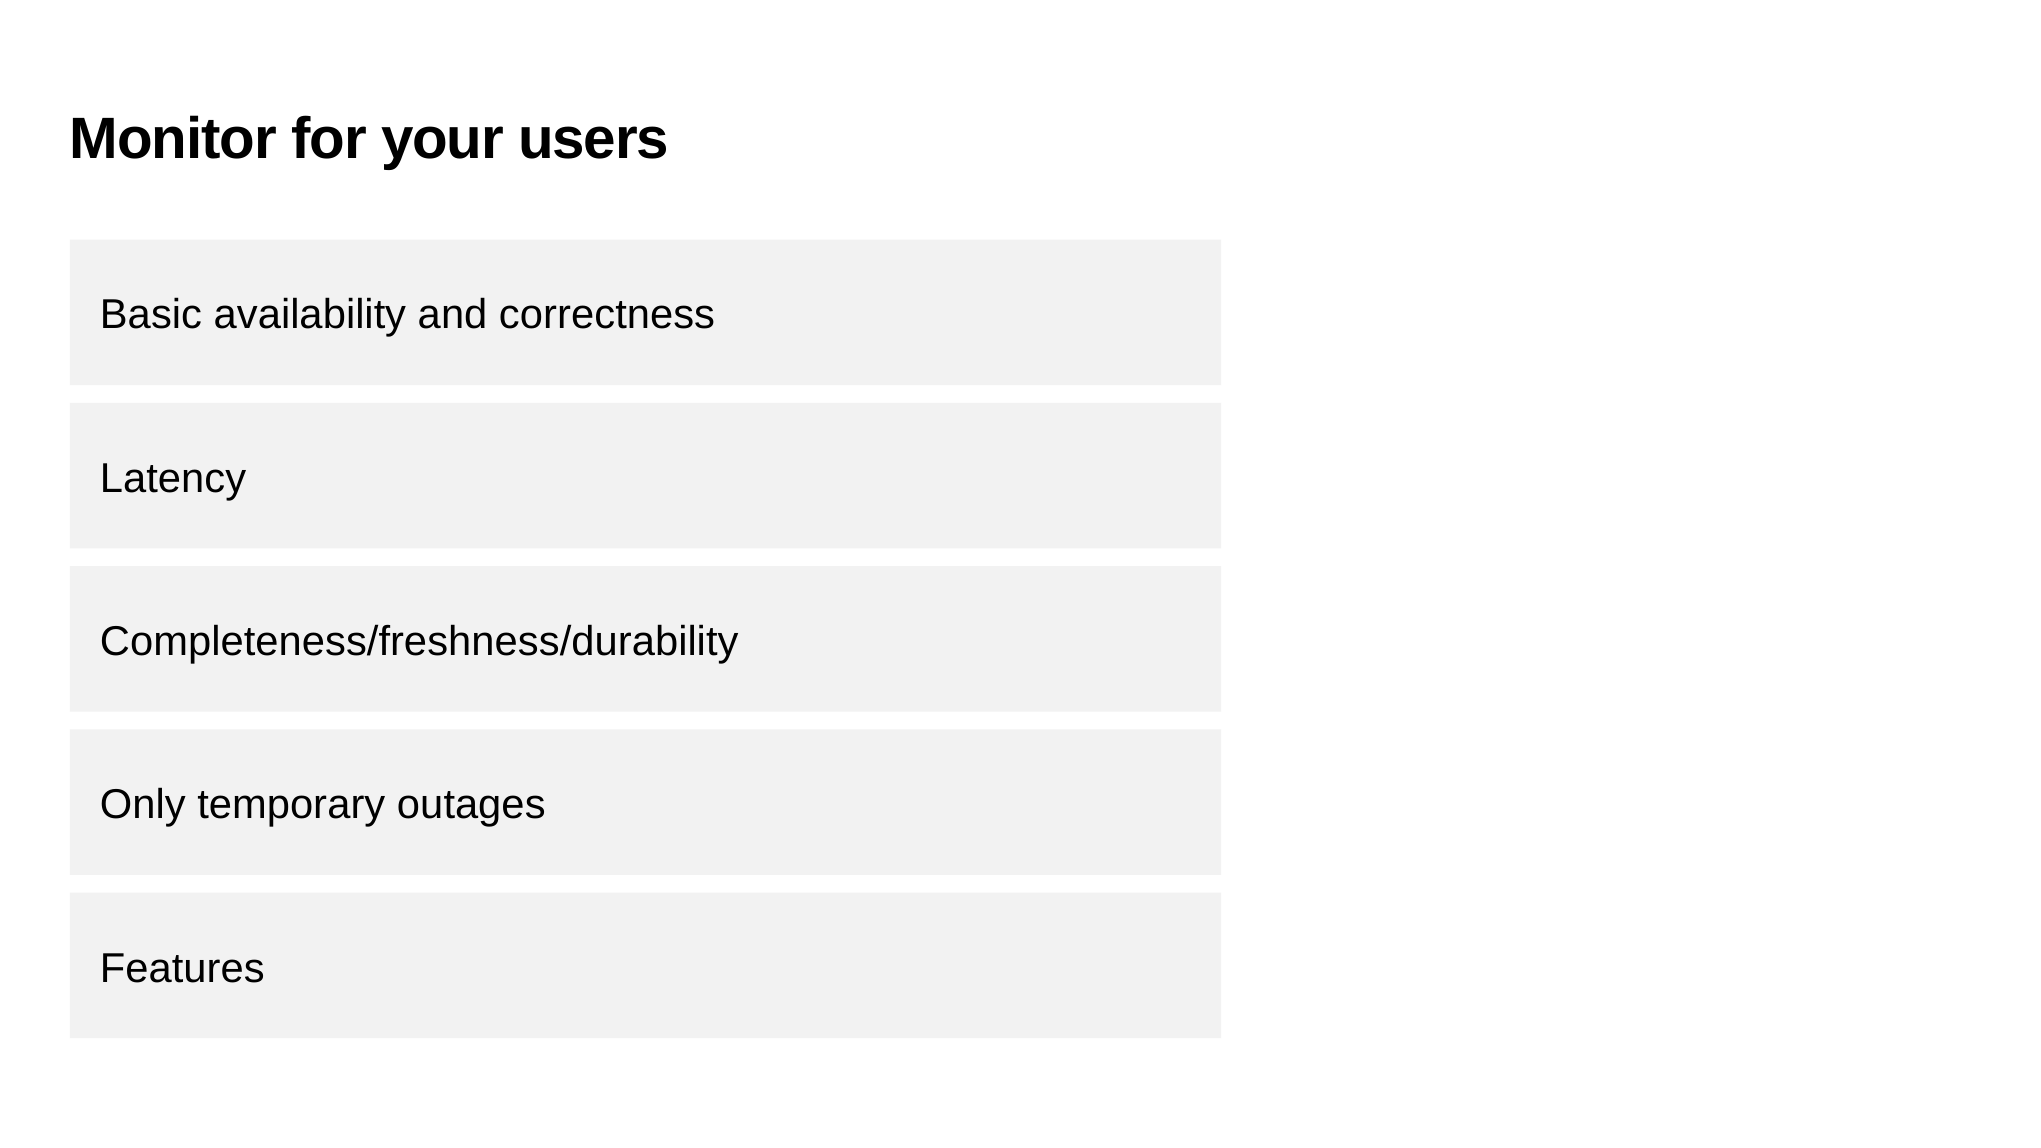

# Monitor for your users
Basic availability and correctness
Latency
Completeness/freshness/durability
Only temporary outages
Features